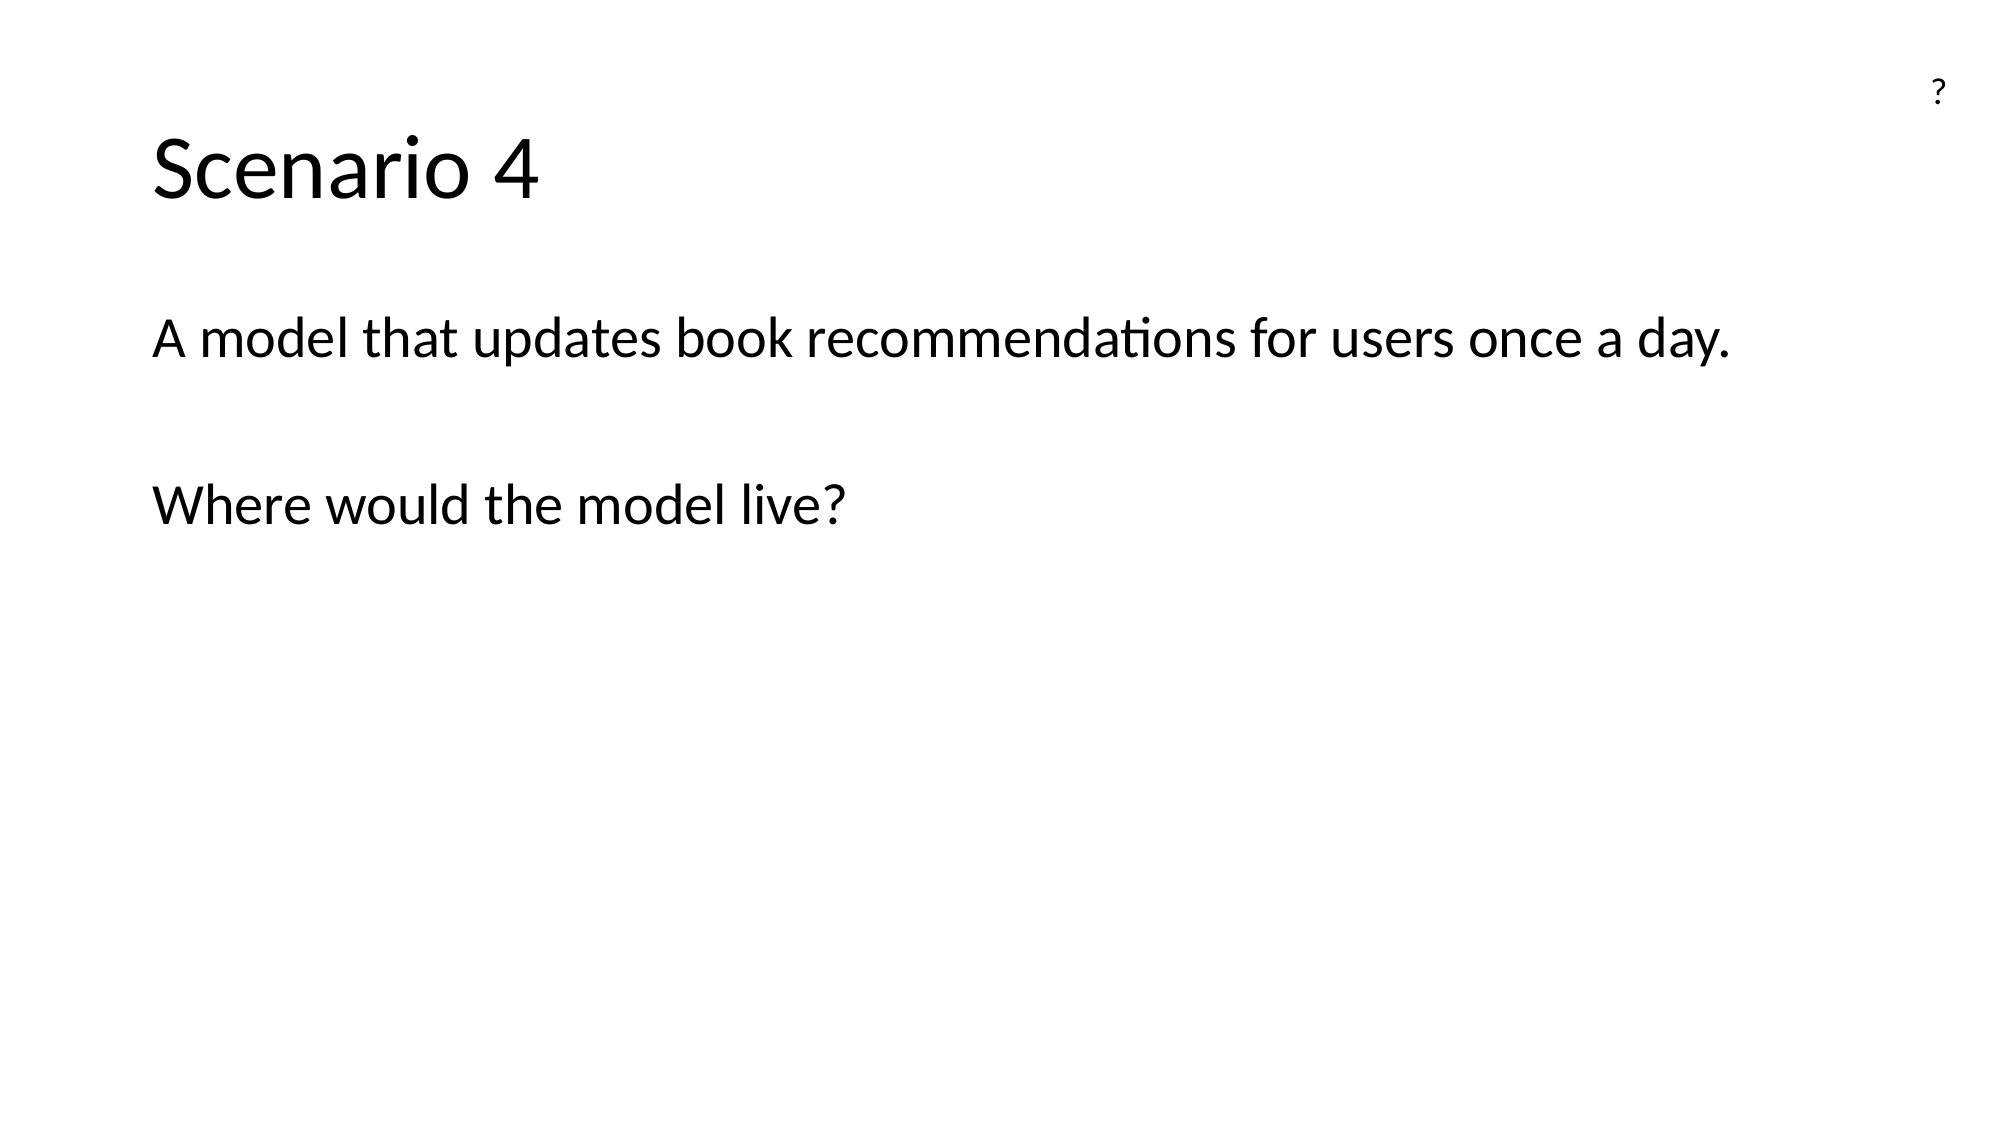

# Scenario 4
?
A model that updates book recommendations for users once a day.

Where would the model live?